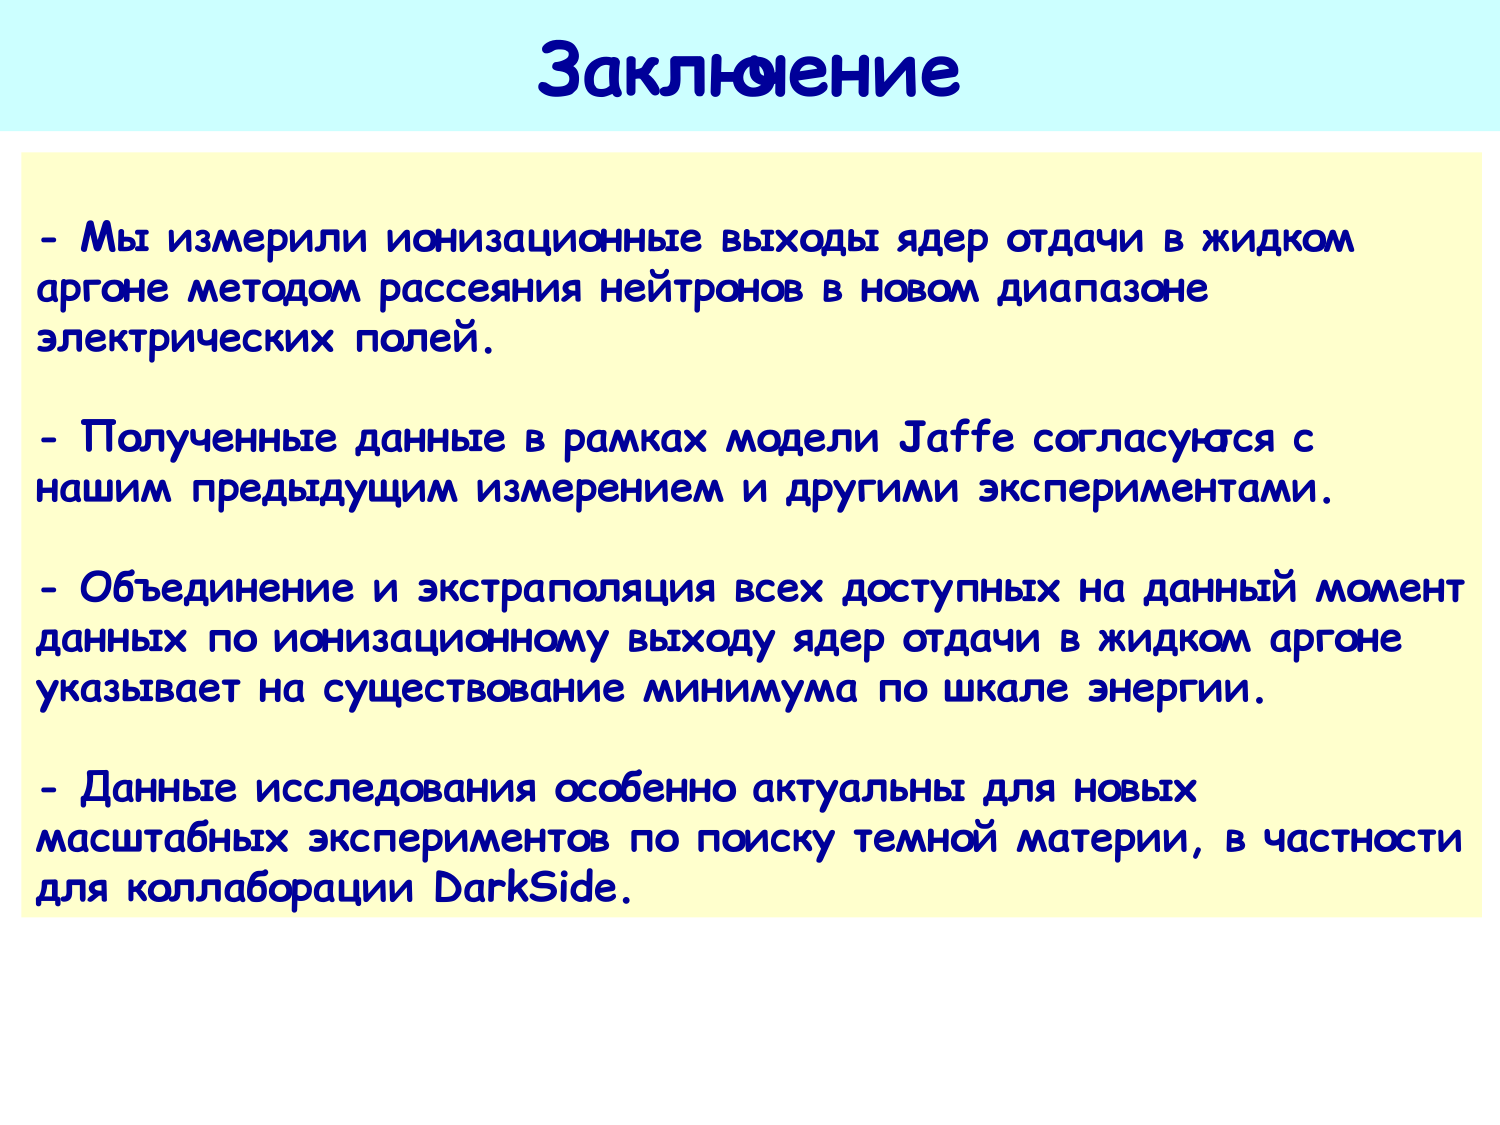

Заключение

- Мы измерили ионизационные выходы ядер отдачи в жидком аргоне методом рассеяния нейтронов в новом диапазоне электрических полей.

- Полученные данные в рамках модели Jaffe согласуются с нашим предыдущим измерением и другими экспериментами.

- Объединение и экстраполяция всех доступных на данный момент данных по ионизационному выходу ядер отдачи в жидком аргоне указывает на существование минимума по шкале энергии.

- Данные исследования особенно актуальны для новых масштабных экспериментов по поиску темной материи, в частности для коллаборации DarkSide.